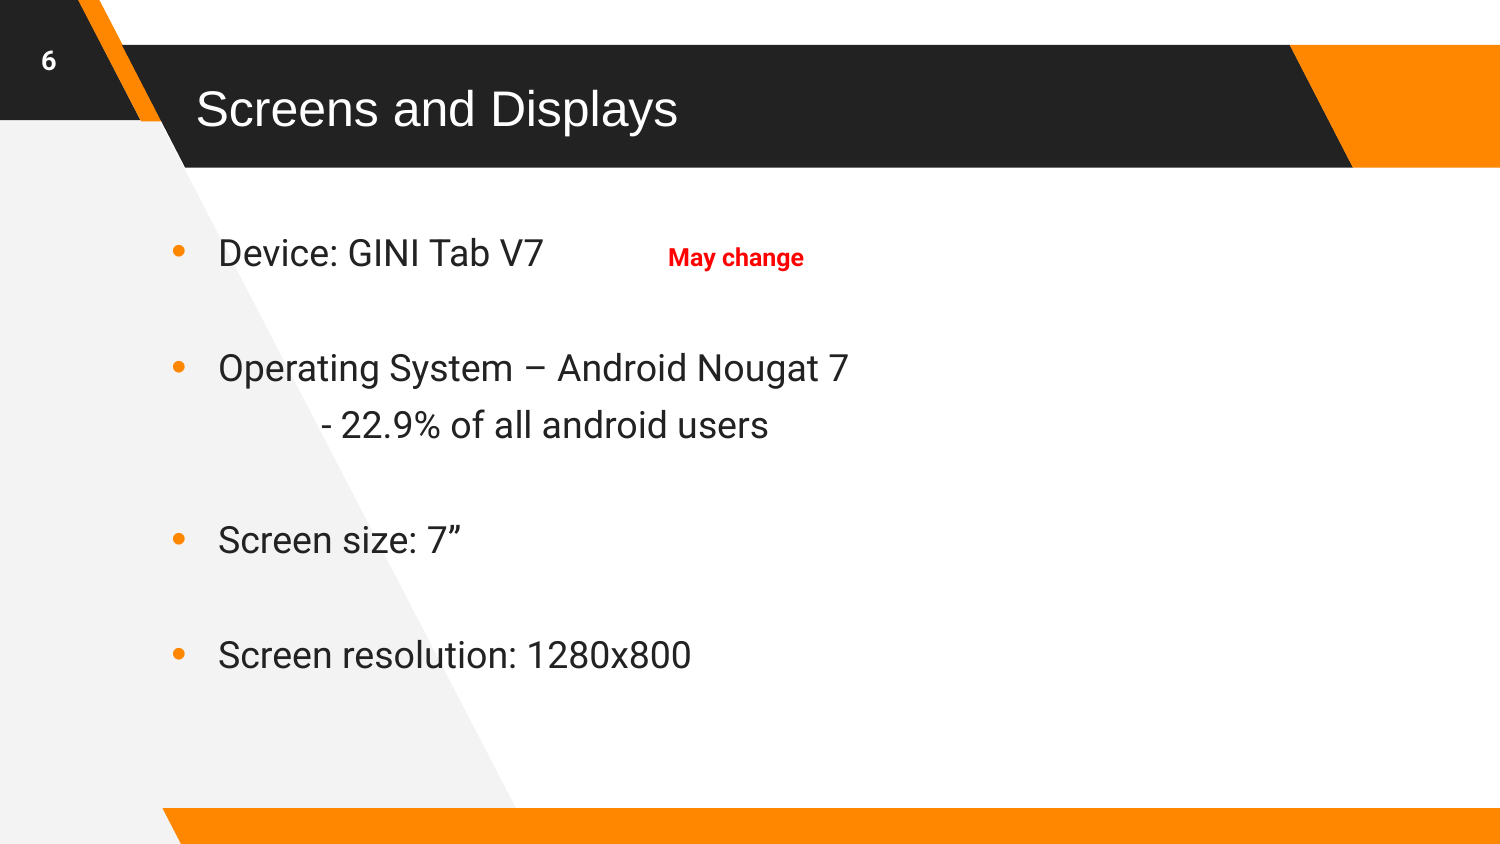

6
# Screens and Displays
Device: GINI Tab V7	May change

Operating System – Android Nougat 7
	- 22.9% of all android users

Screen size: 7”

Screen resolution: 1280x800